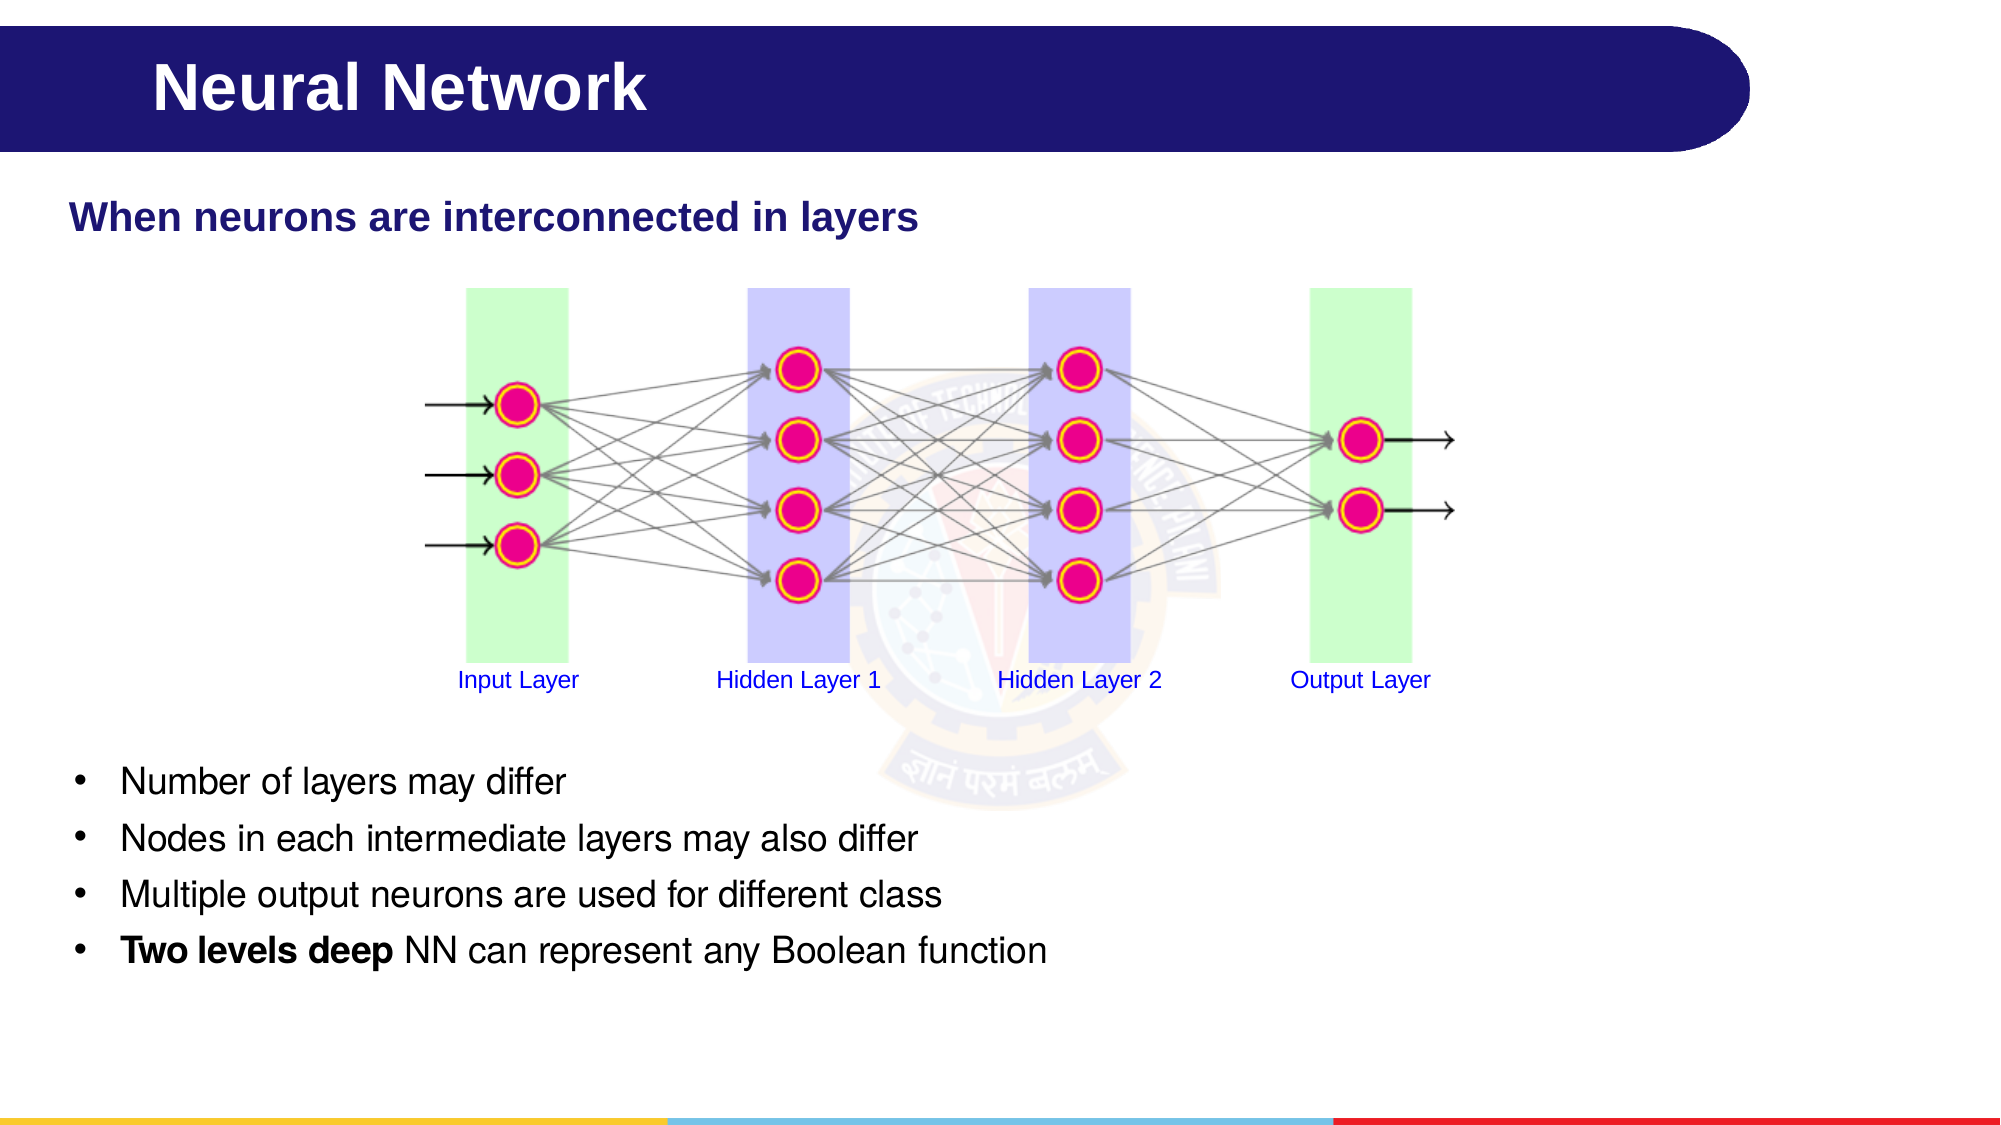

# Neural Network
When neurons are interconnected in layers

Input Layer
Hidden Layer 1
Hidden Layer 2
Output Layer
Number of layers may differ
Nodes in each intermediate layers may also differ
Multiple output neurons are used for different class
Two levels deep NN can represent any Boolean function